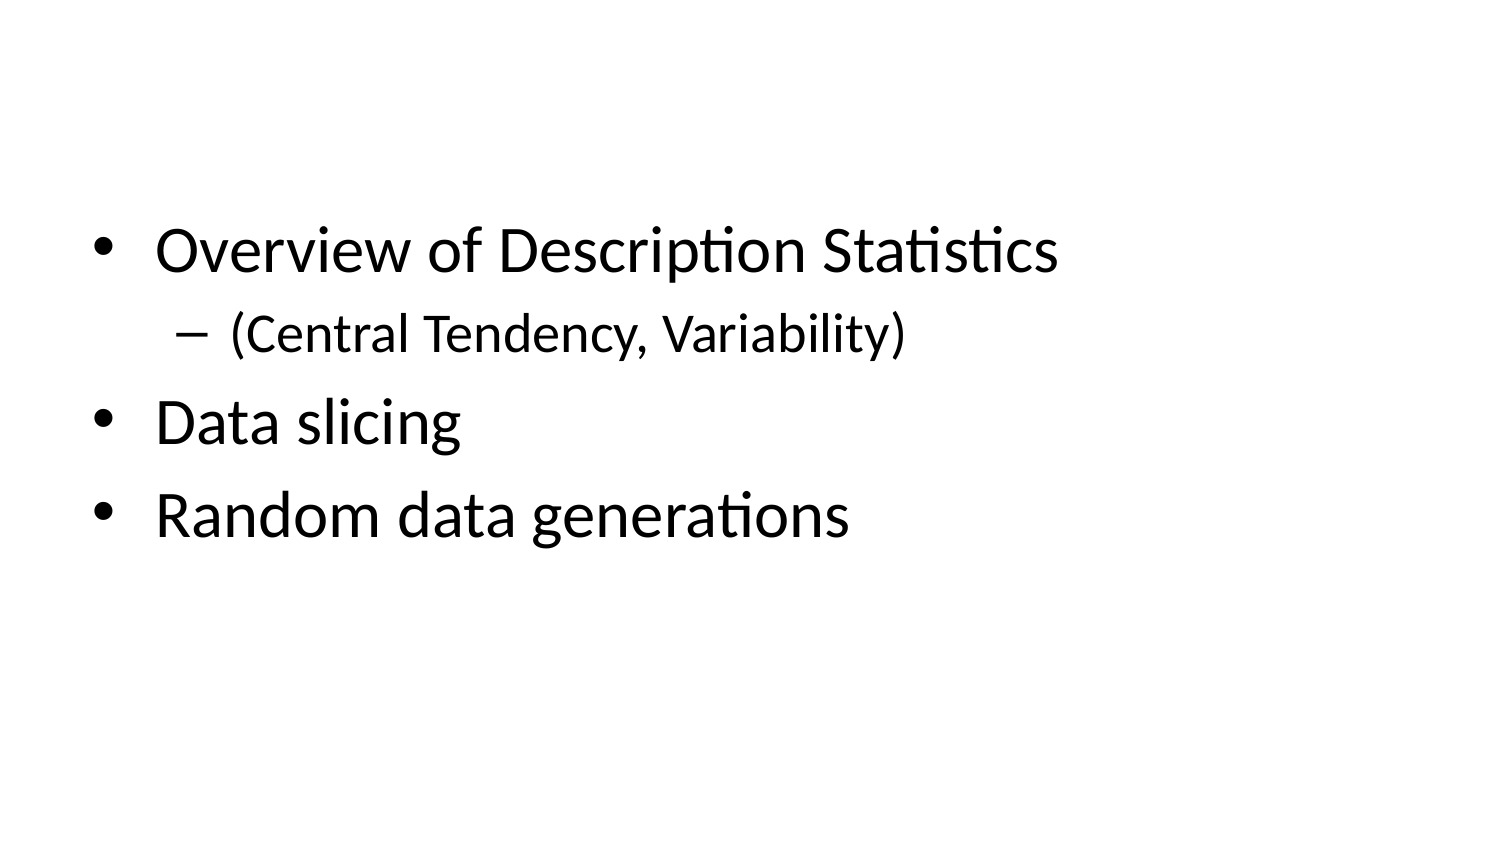

#
Overview of Description Statistics
(Central Tendency, Variability)
Data slicing
Random data generations